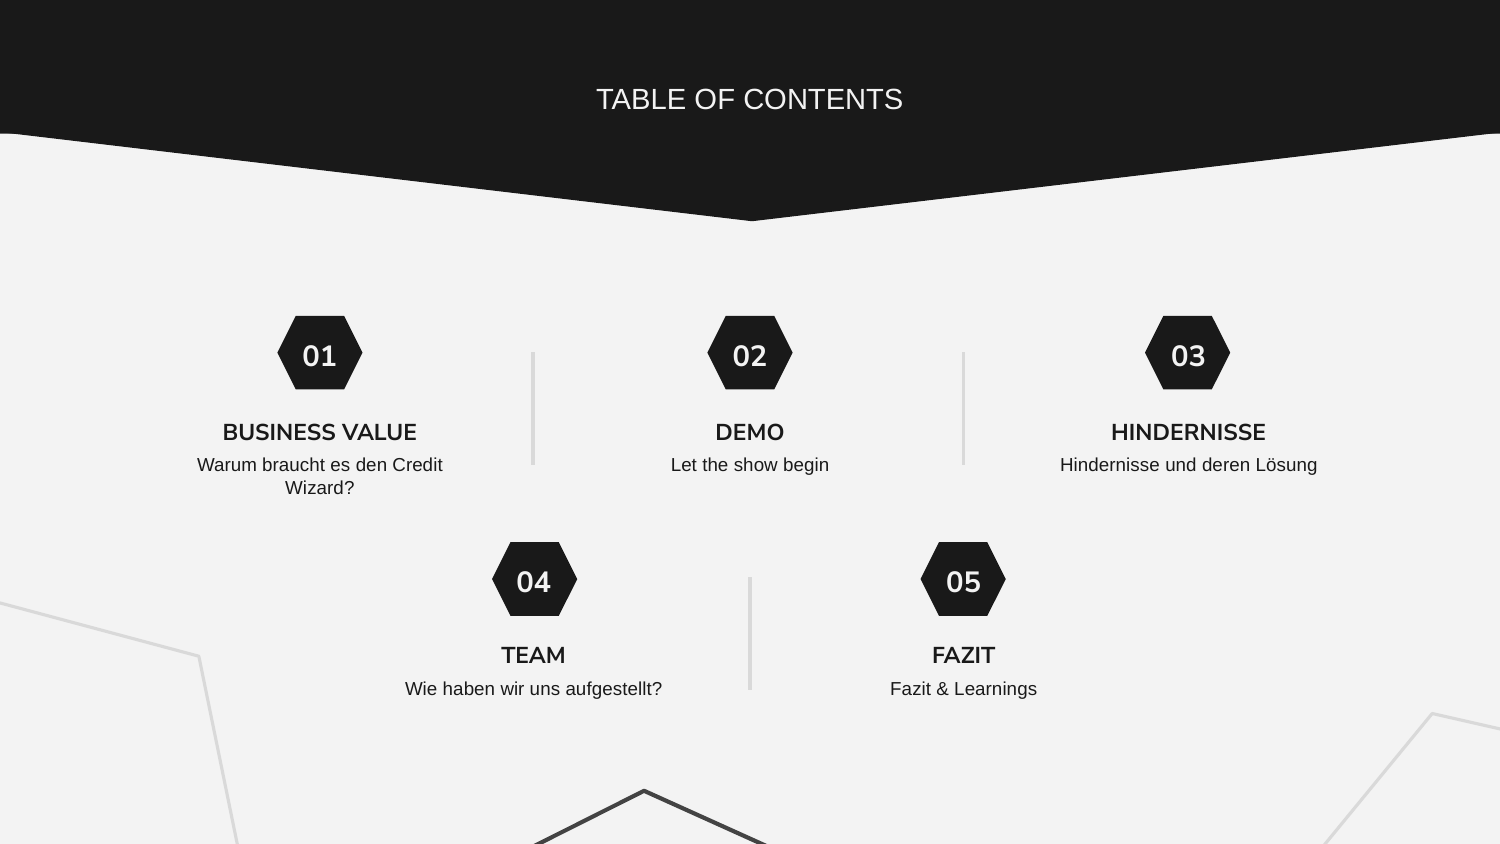

TABLE OF CONTENTS
01
02
03
# BUSINESS VALUE
DEMO
HINDERNISSE
Warum braucht es den Credit Wizard?
Let the show begin
Hindernisse und deren Lösung
04
05
TEAM
FAZIT

Wie haben wir uns aufgestellt?

Fazit & Learnings